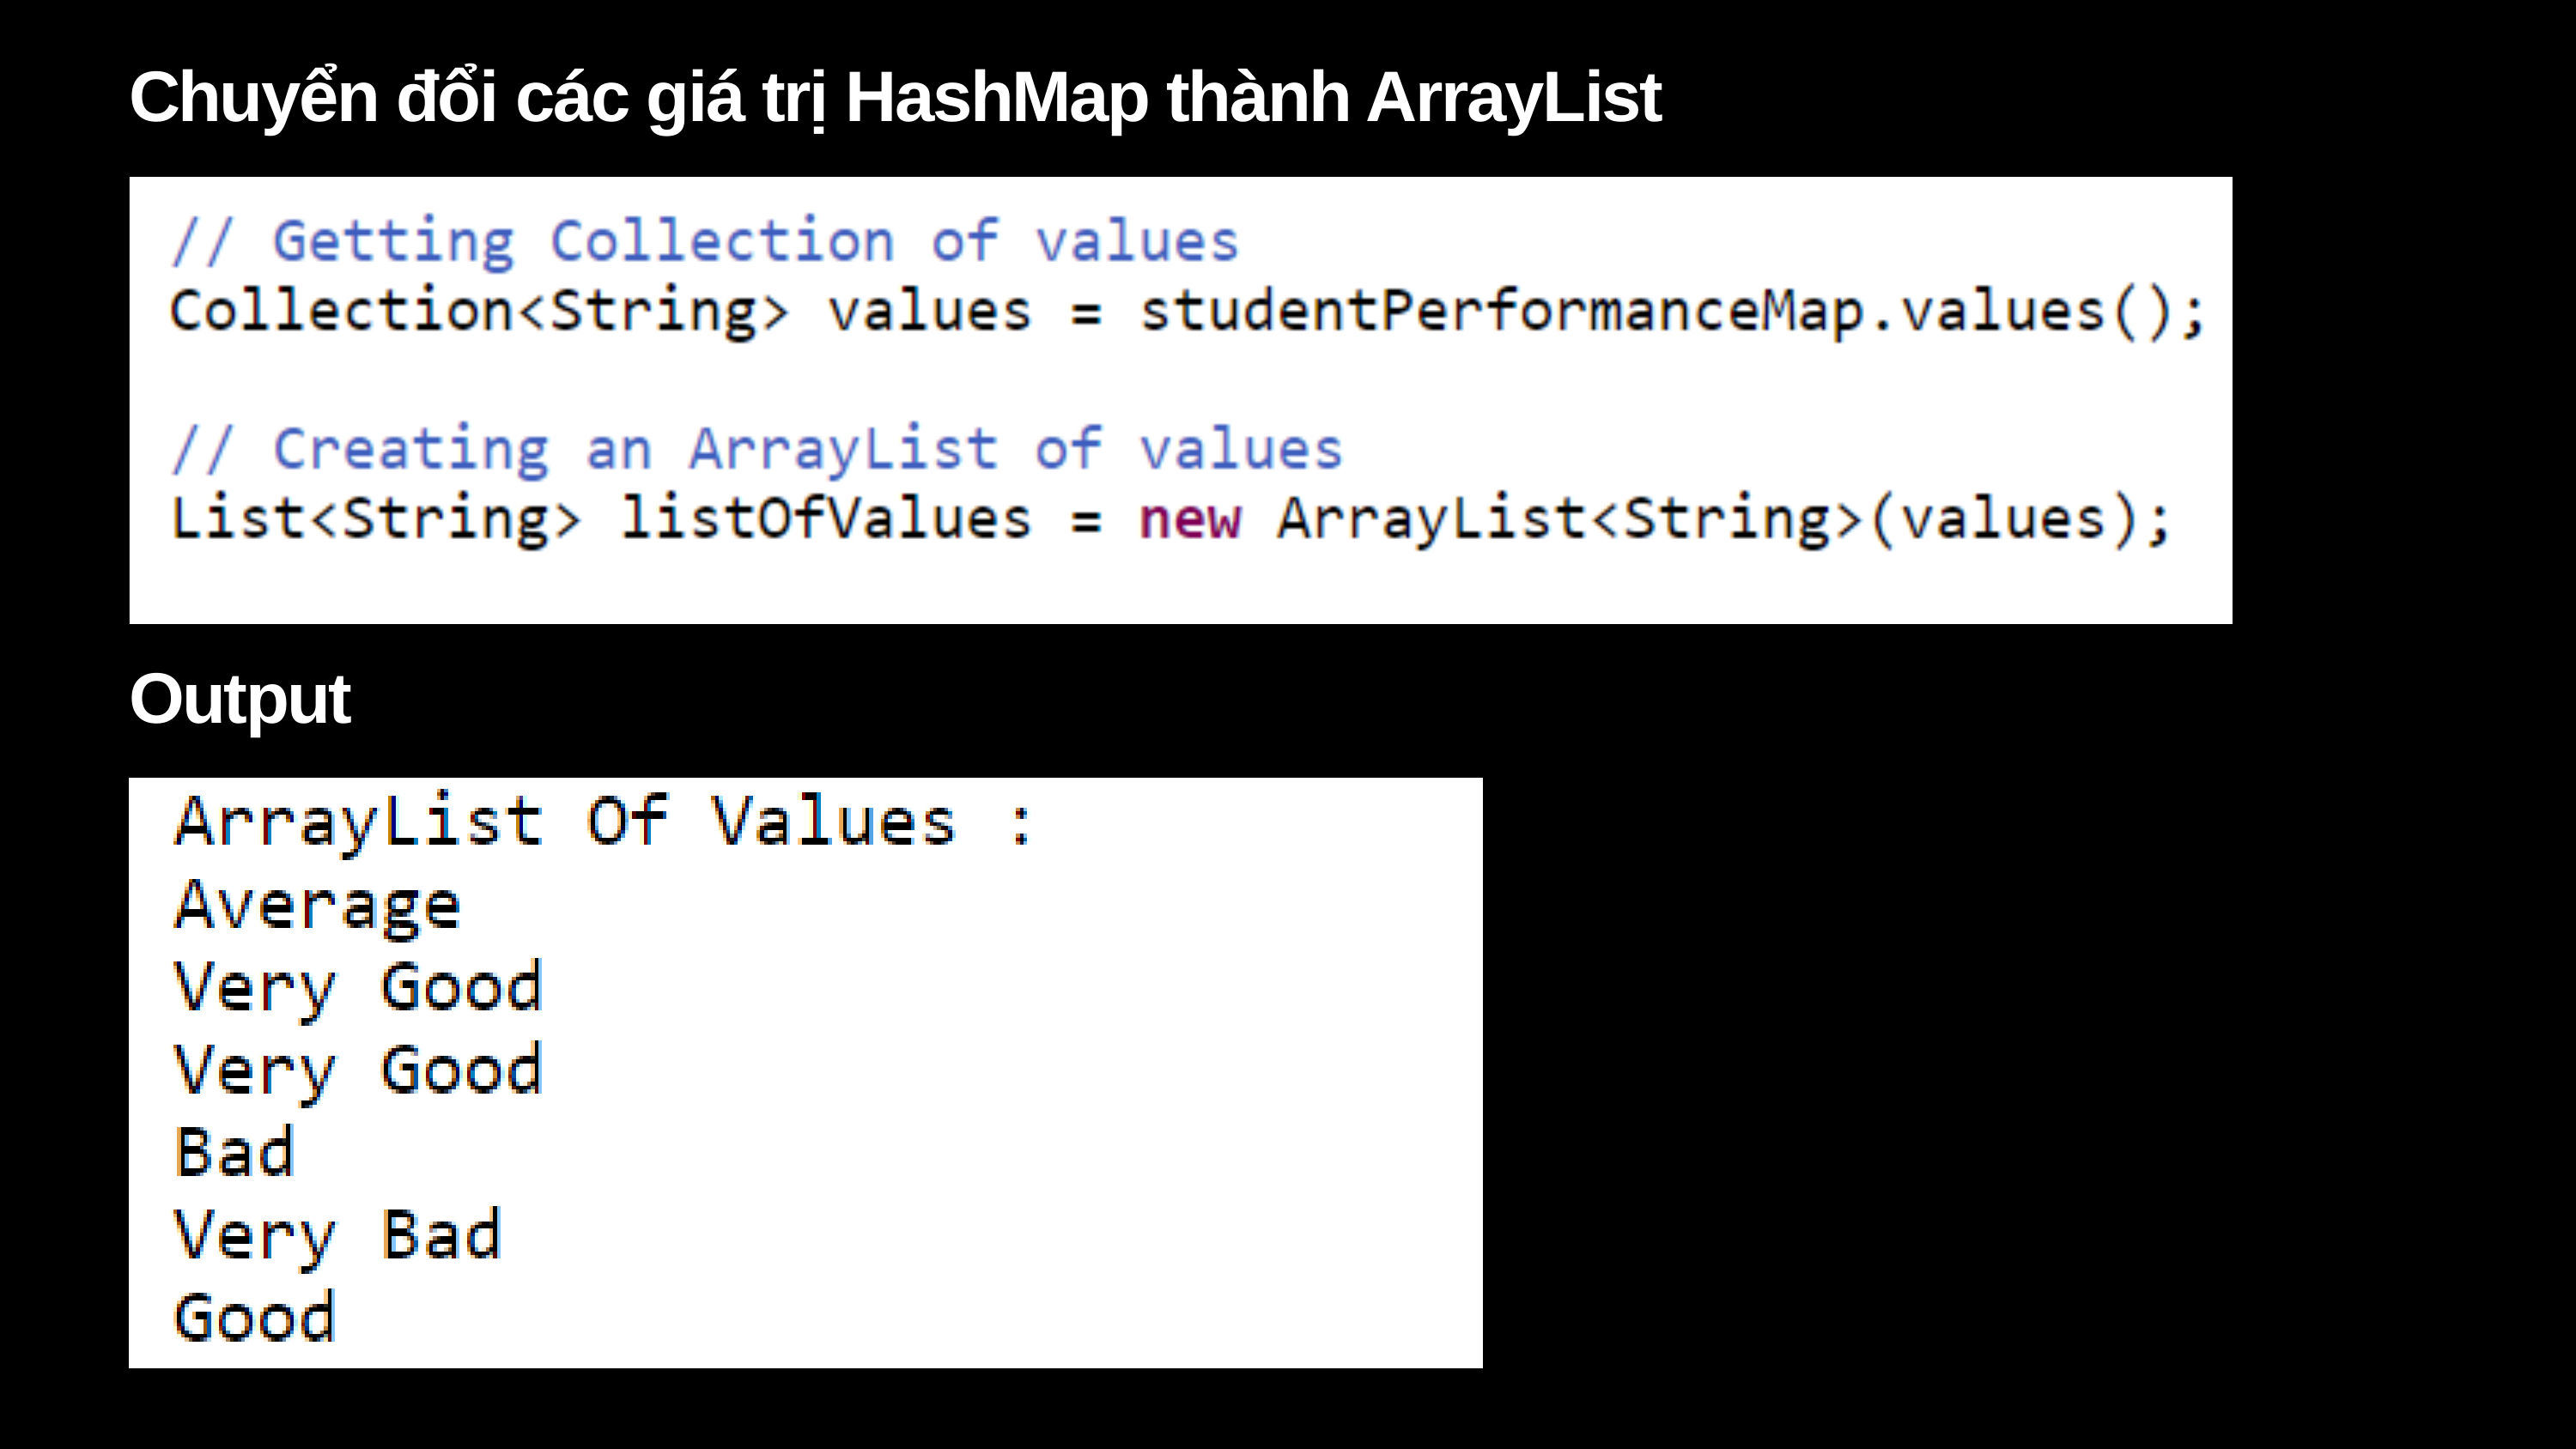

Chuyển đổi các giá trị HashMap thành ArrayList

Output